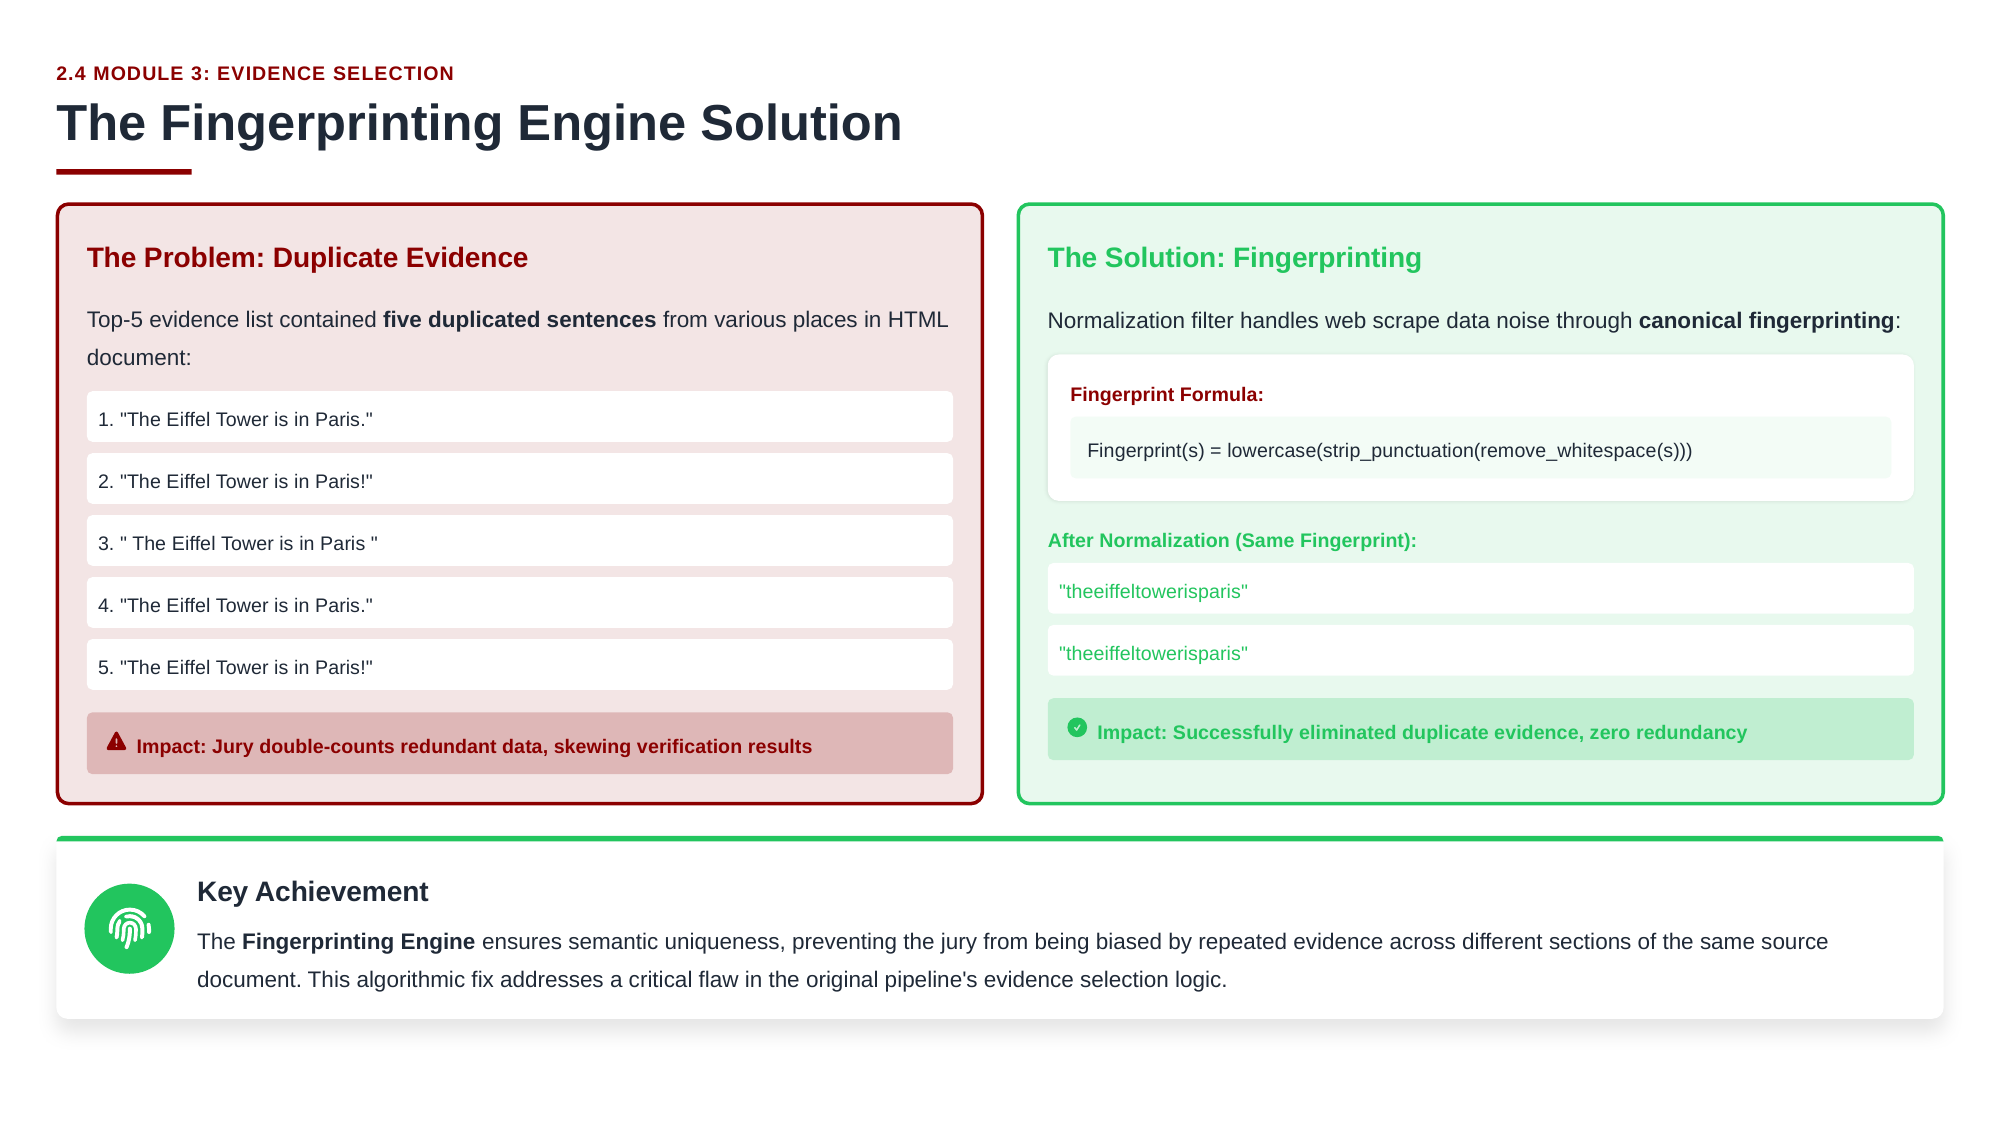

2.4 MODULE 3: EVIDENCE SELECTION
The Fingerprinting Engine Solution

The Problem: Duplicate Evidence
The Solution: Fingerprinting
Top-5 evidence list contained five duplicated sentences from various places in HTML document:
Normalization filter handles web scrape data noise through canonical fingerprinting:

Fingerprint Formula:

1. "The Eiffel Tower is in Paris."

Fingerprint(s) = lowercase(strip_punctuation(remove_whitespace(s)))

2. "The Eiffel Tower is in Paris!"

3. " The Eiffel Tower is in Paris "
After Normalization (Same Fingerprint):

"theeiffeltowerisparis"

4. "The Eiffel Tower is in Paris."

"theeiffeltowerisparis"

5. "The Eiffel Tower is in Paris!"

Impact: Successfully eliminated duplicate evidence, zero redundancy

Impact: Jury double-counts redundant data, skewing verification results

Key Achievement

The Fingerprinting Engine ensures semantic uniqueness, preventing the jury from being biased by repeated evidence across different sections of the same source document. This algorithmic fix addresses a critical flaw in the original pipeline's evidence selection logic.